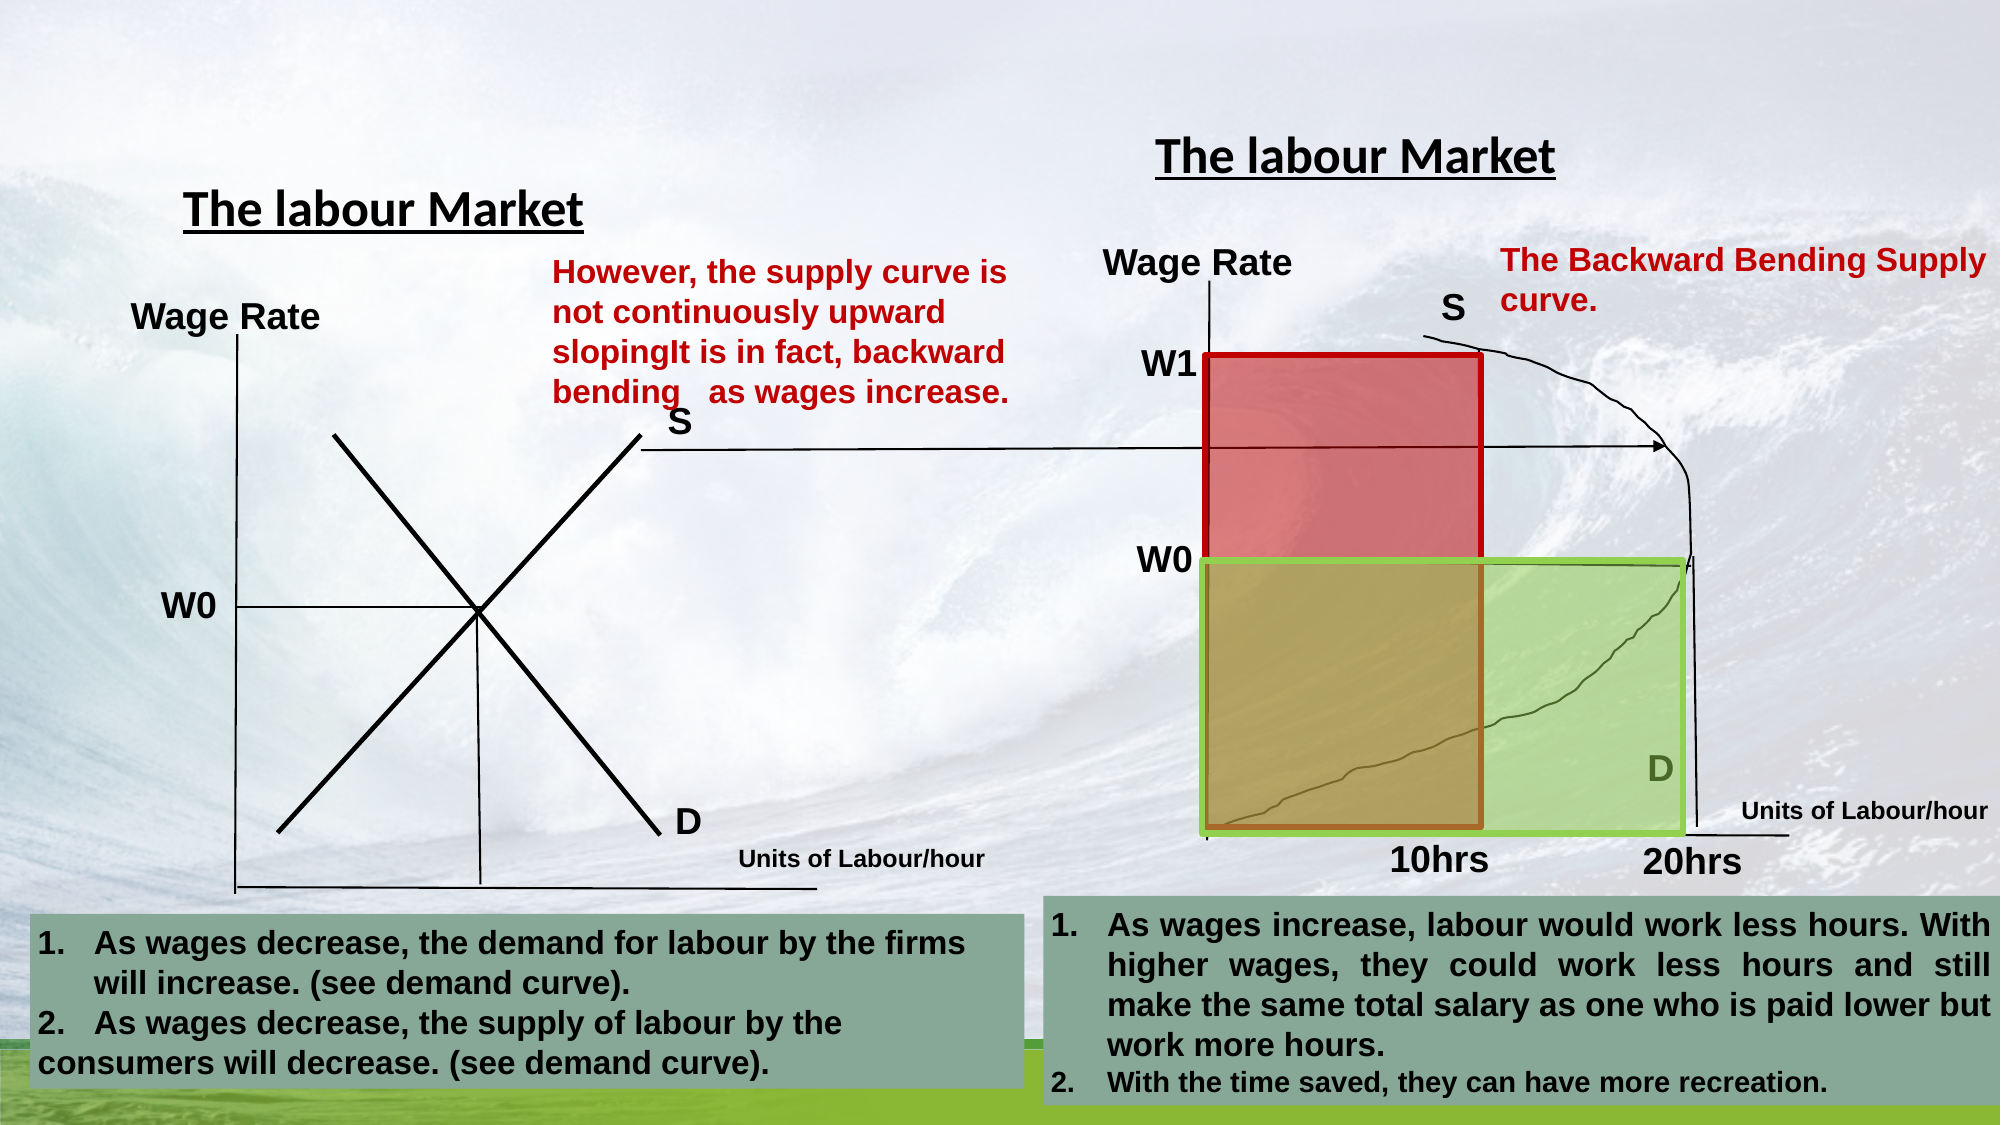

The labour Market
The labour Market
Wage Rate
The Backward Bending Supply curve.
However, the supply curve is
not continuously upward slopingIt is in fact, backward bending   as wages increase.
S
Wage Rate
W1

S

W0
W0
D
Units of Labour/hour
D
10hrs
20hrs
Units of Labour/hour
As wages increase, labour would work less hours. With higher wages, they could work less hours and still make the same total salary as one who is paid lower but work more hours.
With the time saved, they can have more recreation.
As wages decrease, the demand for labour by the firms will increase. (see demand curve).
As wages decrease, the supply of labour by the
consumers will decrease. (see demand curve).